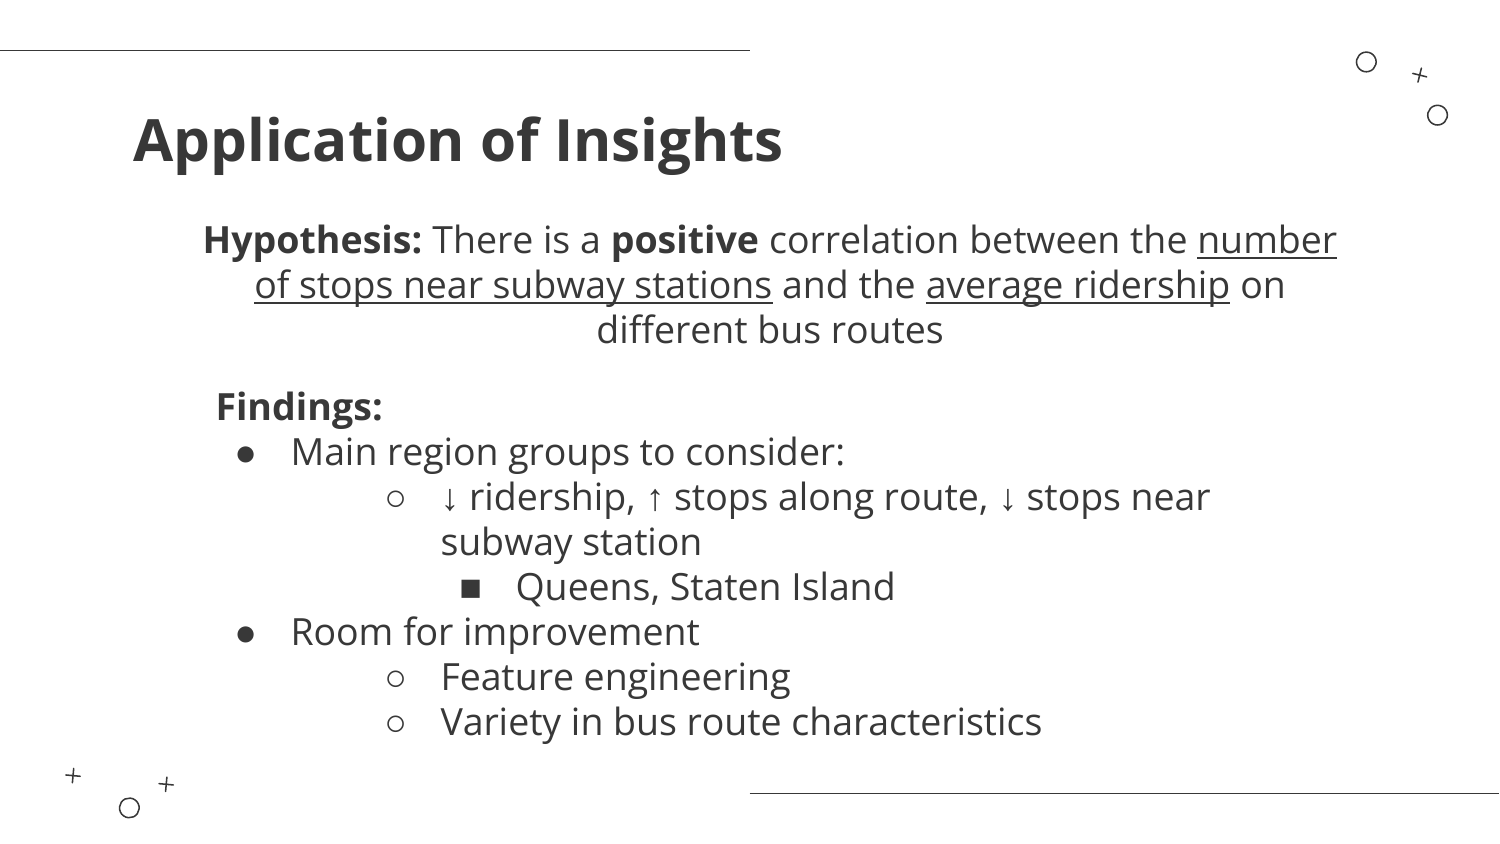

# Application of Insights
Hypothesis: There is a positive correlation between the number of stops near subway stations and the average ridership on different bus routes
Findings:
Main region groups to consider:
↓ ridership, ↑ stops along route, ↓ stops near subway station
Queens, Staten Island
Room for improvement
Feature engineering
Variety in bus route characteristics